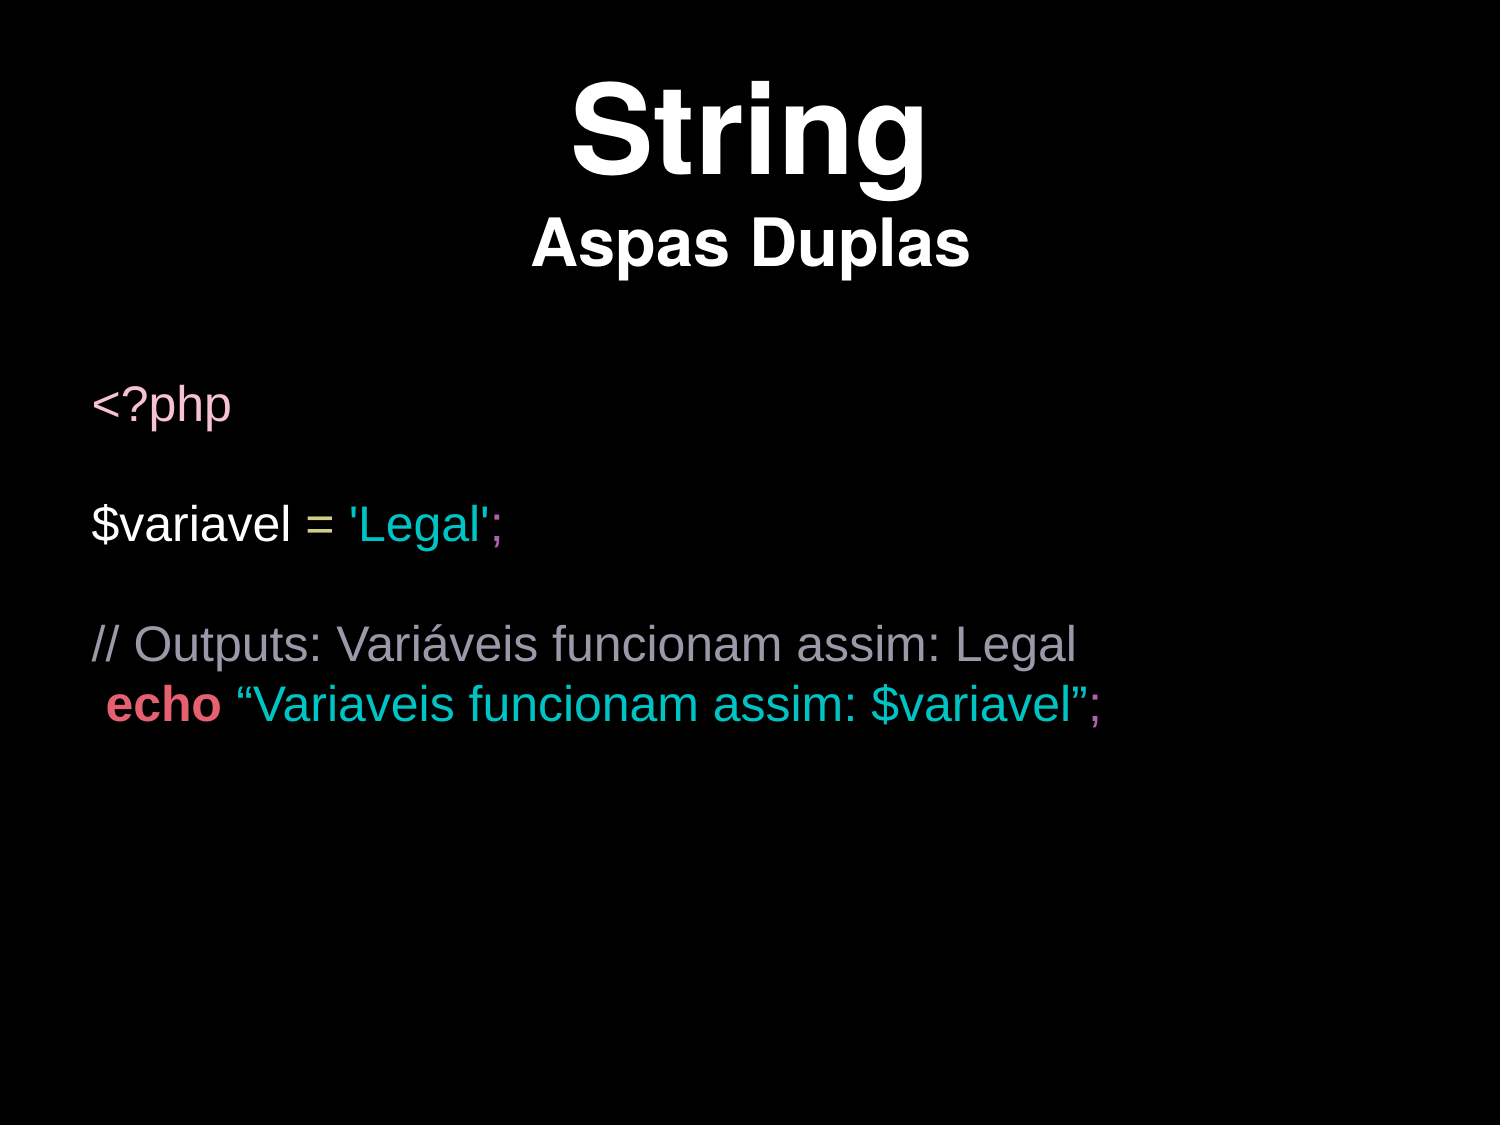

String
Aspas Duplas
<?php

$variavel = 'Legal';

// Outputs: Variáveis funcionam assim: Legal
 echo “Variaveis funcionam assim: $variavel”;